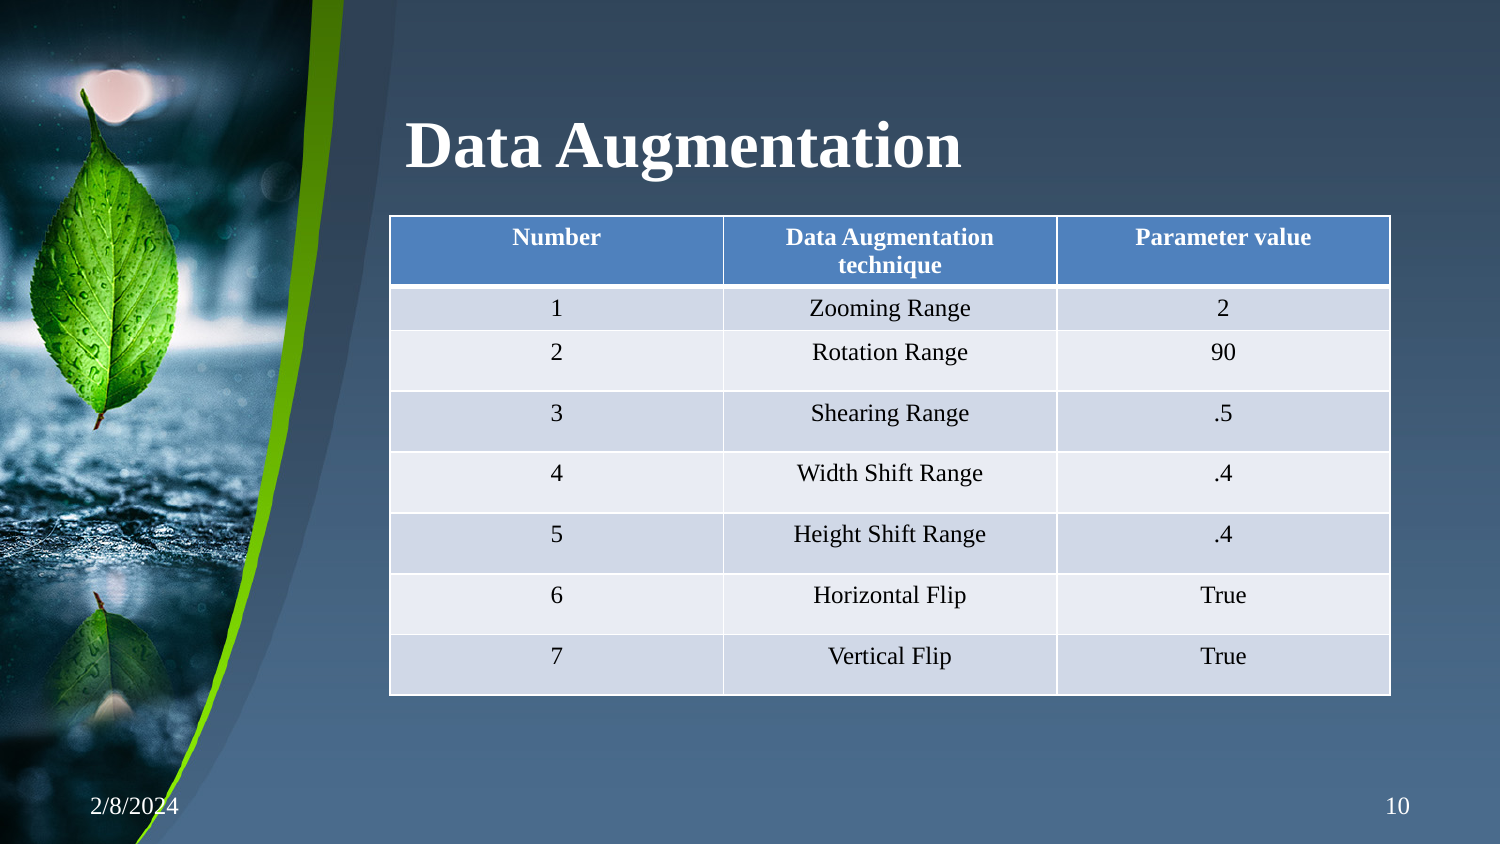

# Data Augmentation
| Number | Data Augmentation technique | Parameter value |
| --- | --- | --- |
| 1 | Zooming Range | 2 |
| 2 | Rotation Range | 90 |
| 3 | Shearing Range | .5 |
| 4 | Width Shift Range | .4 |
| 5 | Height Shift Range | .4 |
| 6 | Horizontal Flip | True |
| 7 | Vertical Flip | True |
2/8/2024
10